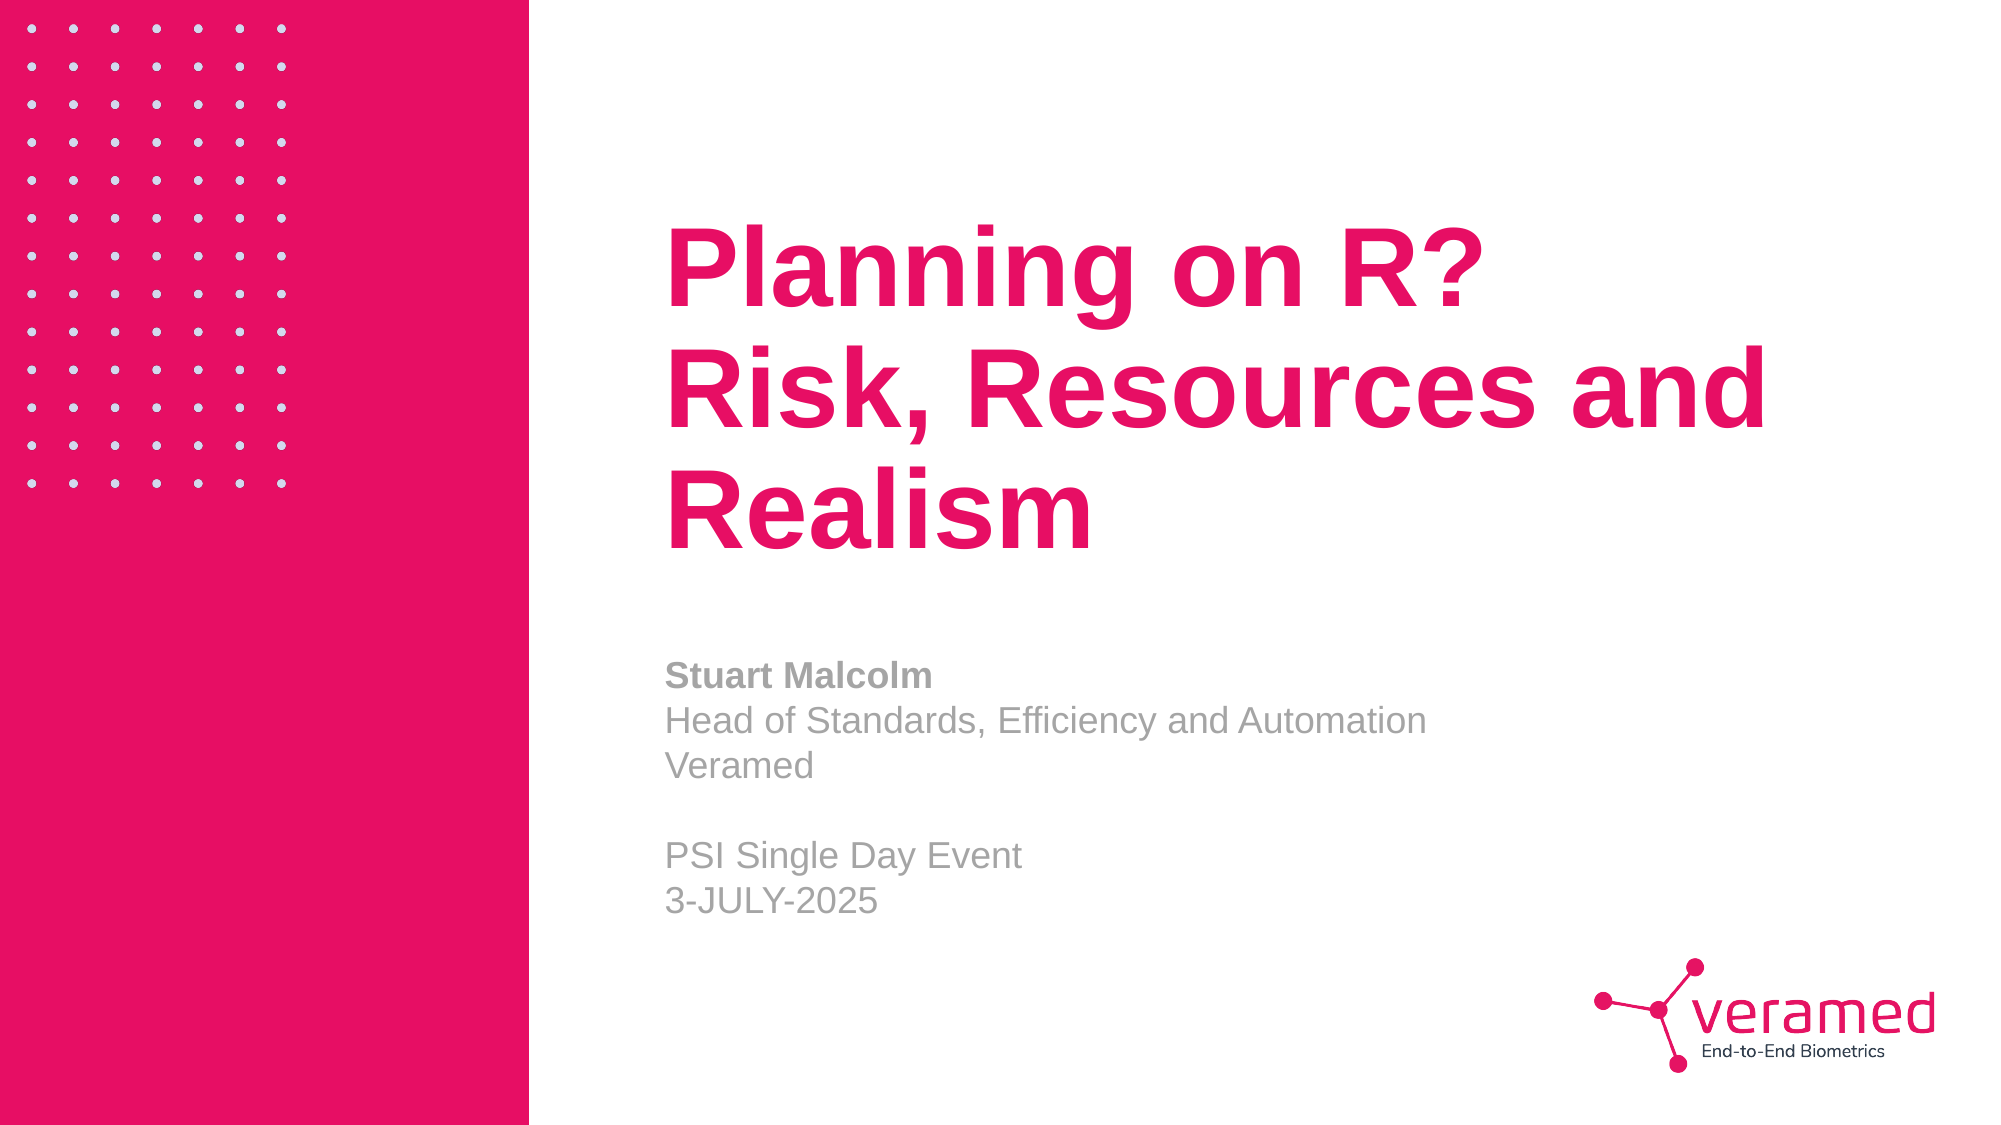

# Planning on R? Risk, Resources and Realism
Stuart Malcolm
Head of Standards, Efficiency and Automation
Veramed

PSI Single Day Event
3-JULY-2025